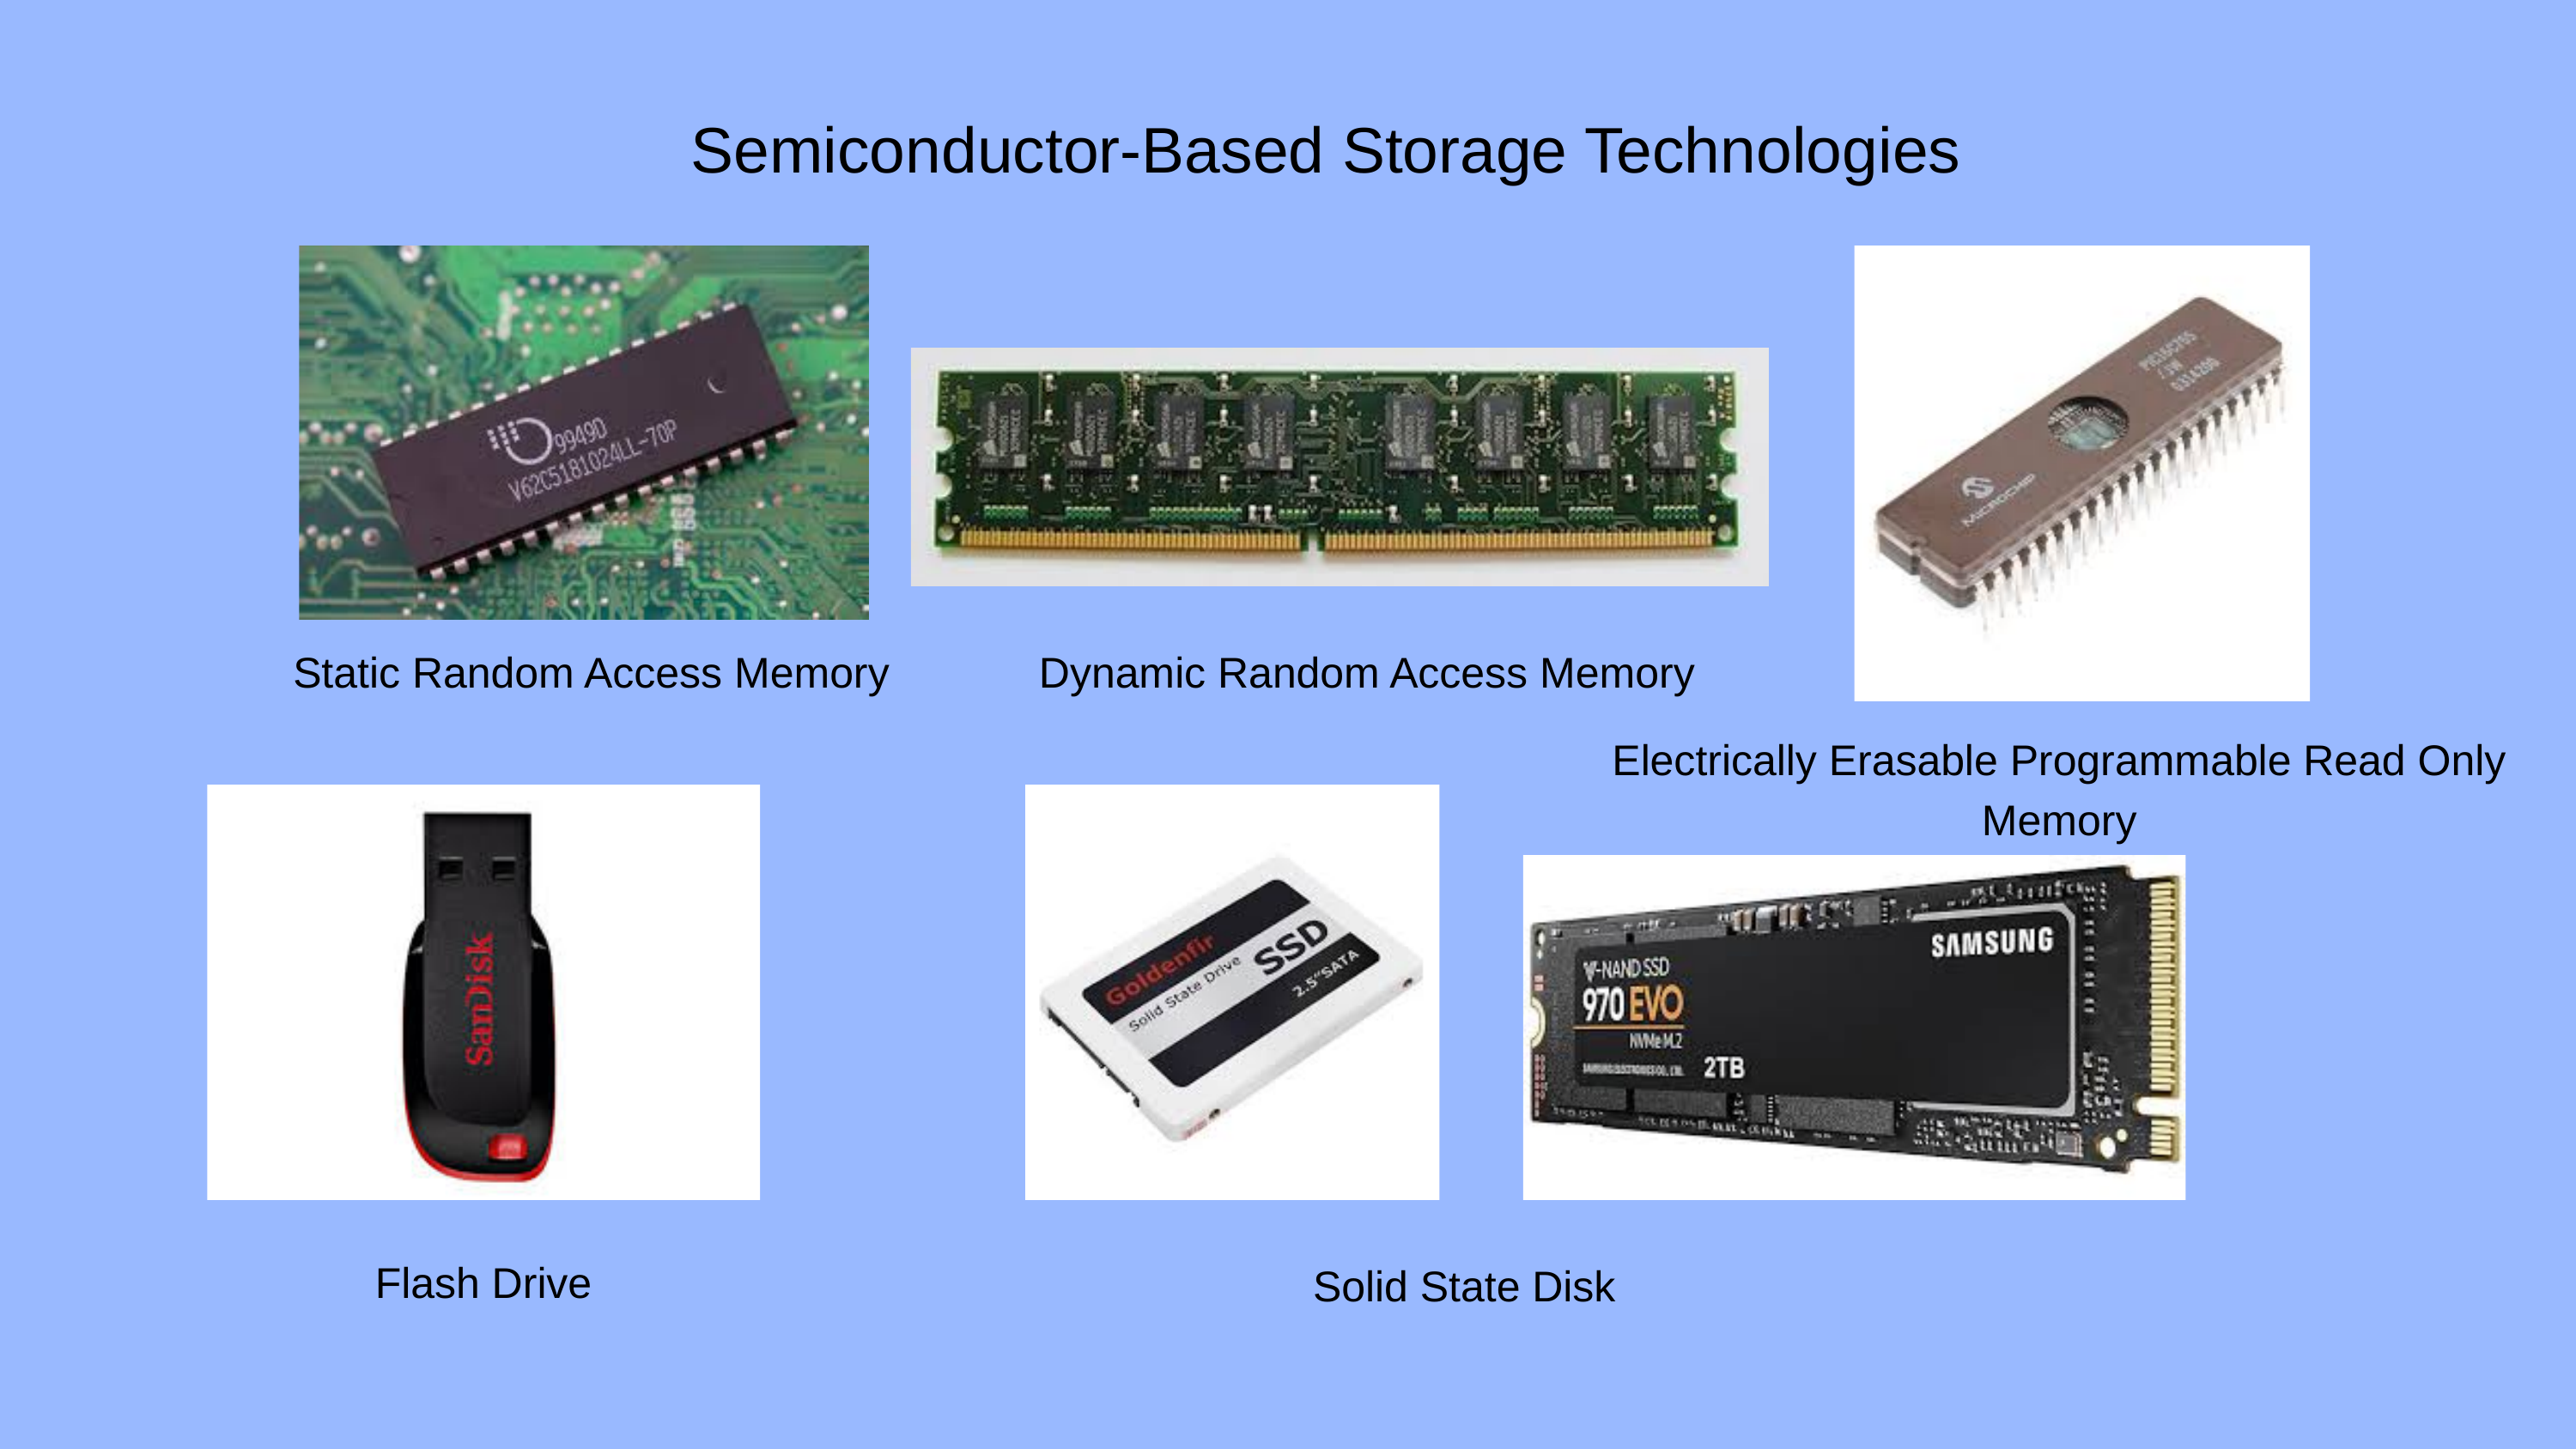

Semiconductor-Based Storage Technologies

Static Random Access Memory
Dynamic Random Access Memory
Electrically Erasable Programmable Read Only Memory

Flash Drive
Solid State Disk